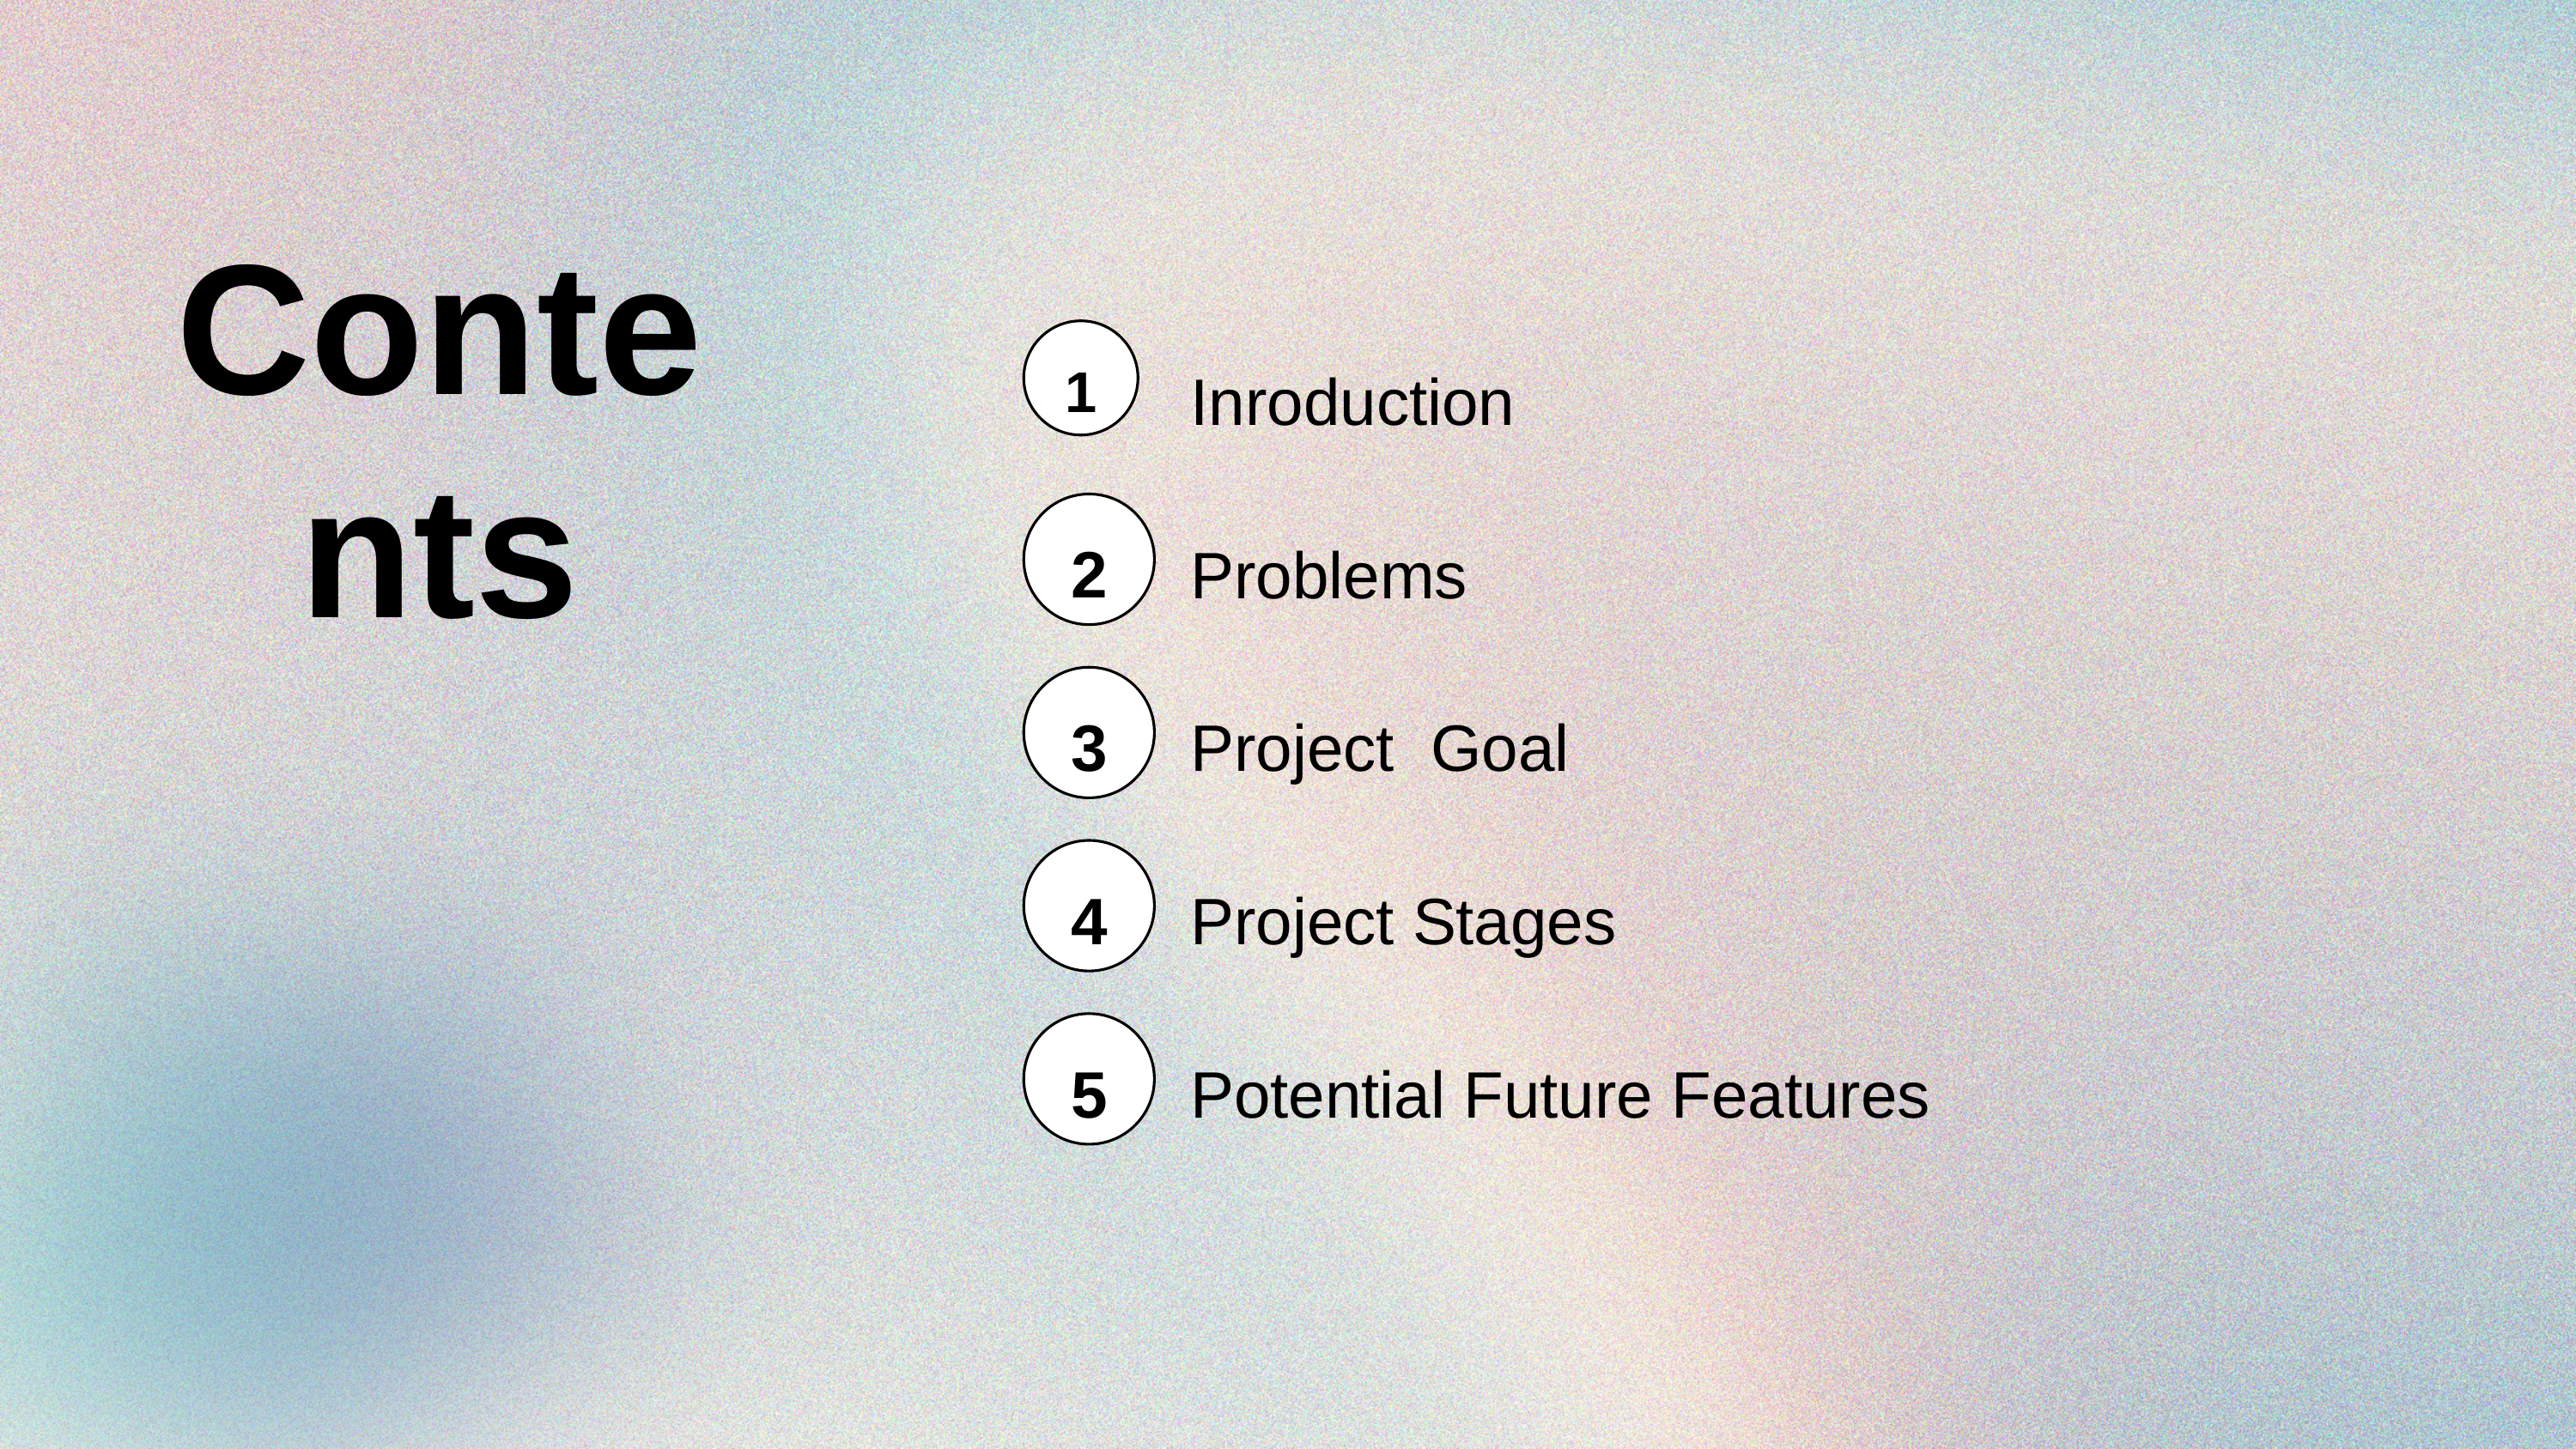

Contents
Inroduction
1

2
Problems

3
Project  Goal

4
Project Stages

5
Potential Future Features